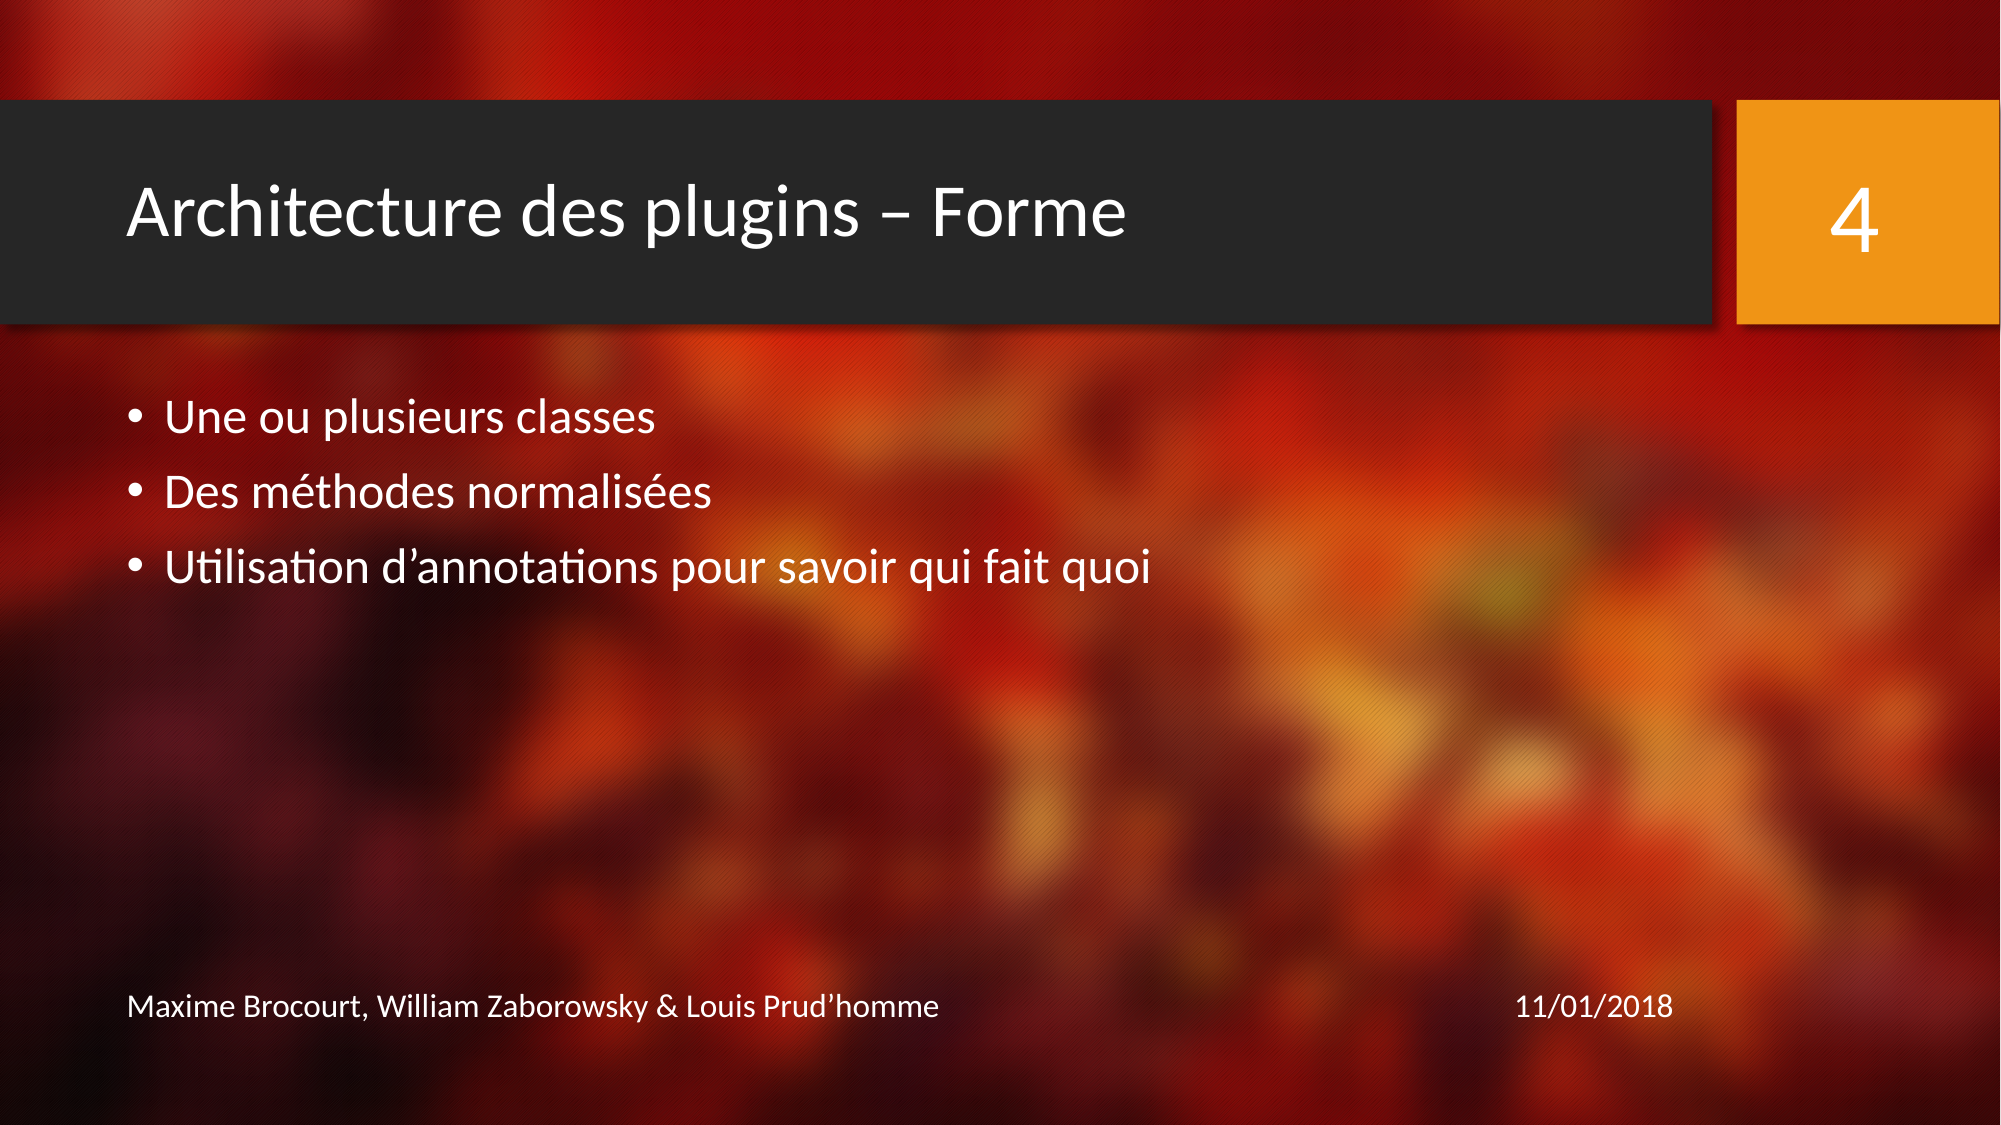

4
# Architecture des plugins – Forme
Une ou plusieurs classes
Des méthodes normalisées
Utilisation d’annotations pour savoir qui fait quoi
11/01/2018
Maxime Brocourt, William Zaborowsky & Louis Prud’homme